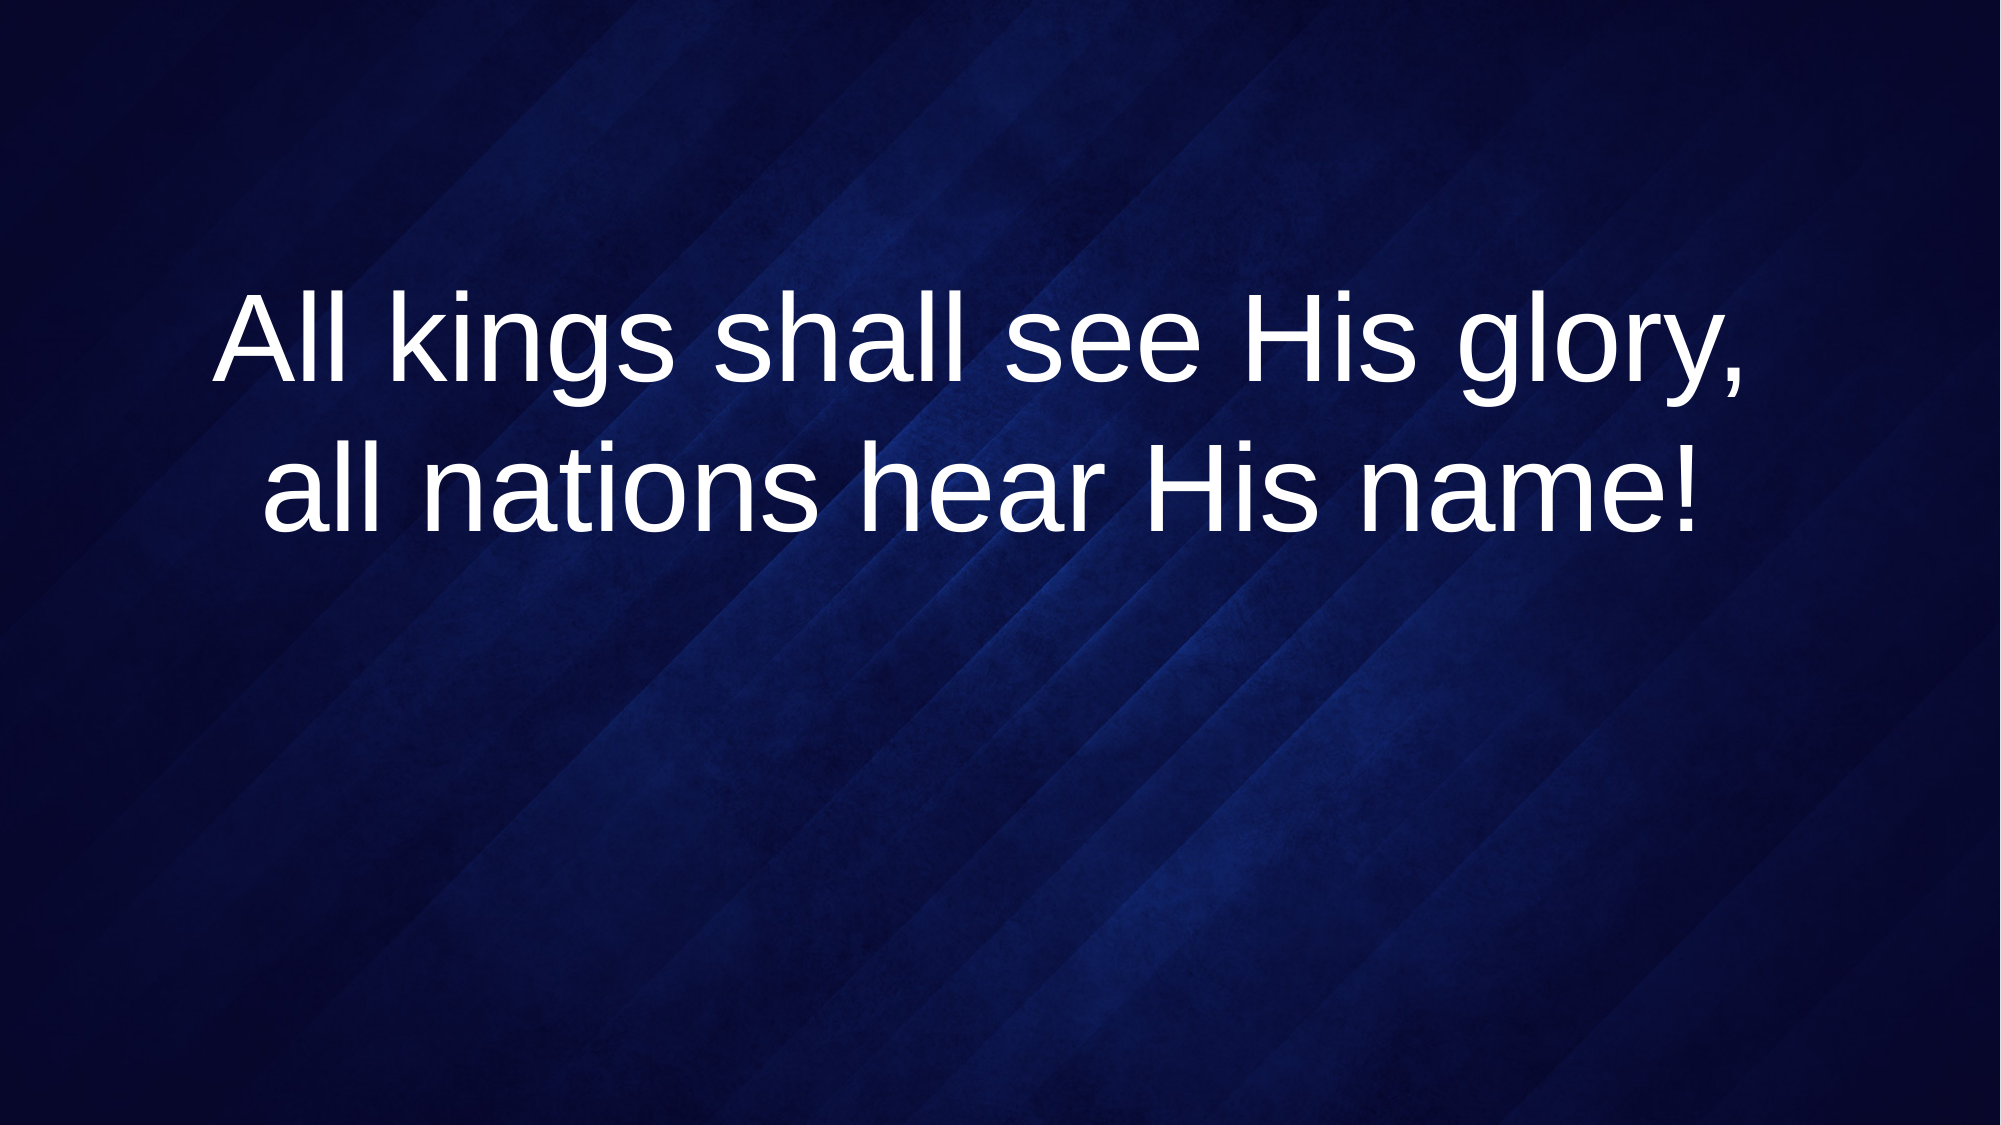

# All kings shall see His glory, all nations hear His name!